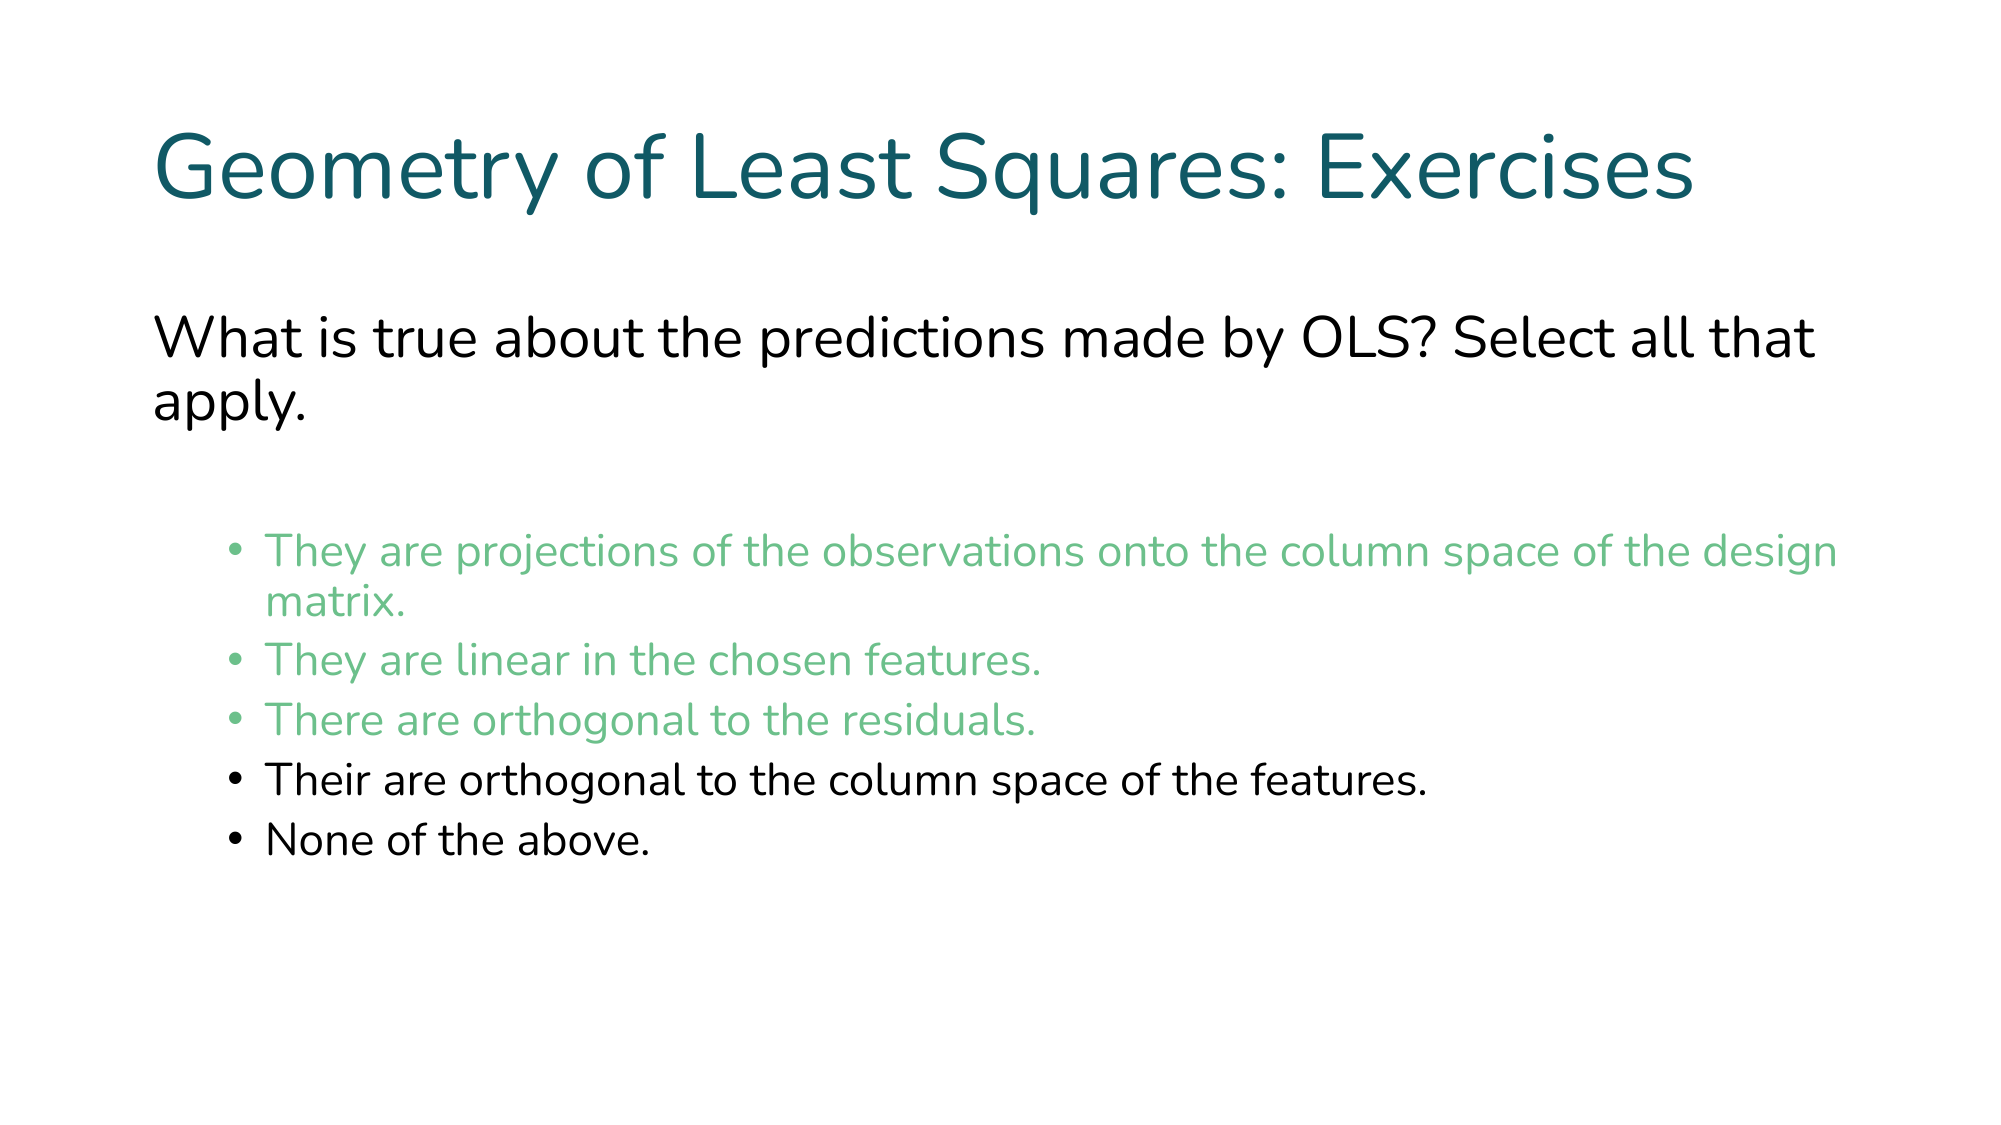

# Geometry of Least Squares: Exercises
What is true about the predictions made by OLS? Select all that apply.

They are projections of the observations onto the column space of the design matrix.
They are linear in the chosen features.
There are orthogonal to the residuals.
Their are orthogonal to the column space of the features.
None of the above.